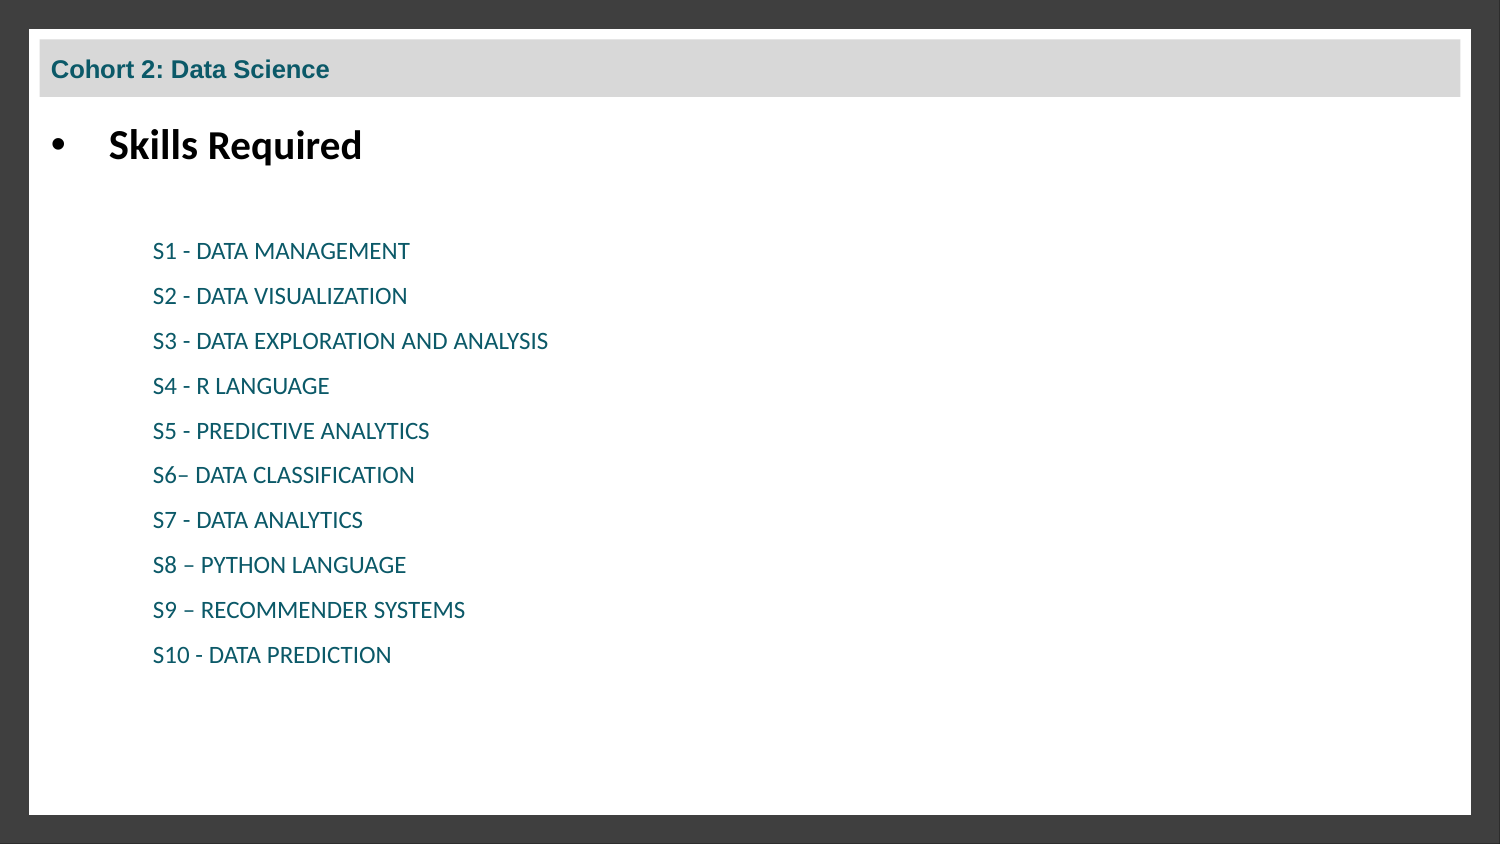

# Cohort 2: Data Science
Skills Required
S1 - DATA MANAGEMENT
S2 - DATA VISUALIZATION
S3 - DATA EXPLORATION AND ANALYSIS
S4 - R LANGUAGE
S5 - PREDICTIVE ANALYTICS
S6– DATA CLASSIFICATION
S7 - DATA ANALYTICS
S8 – PYTHON LANGUAGE
S9 – RECOMMENDER SYSTEMS
S10 - DATA PREDICTION